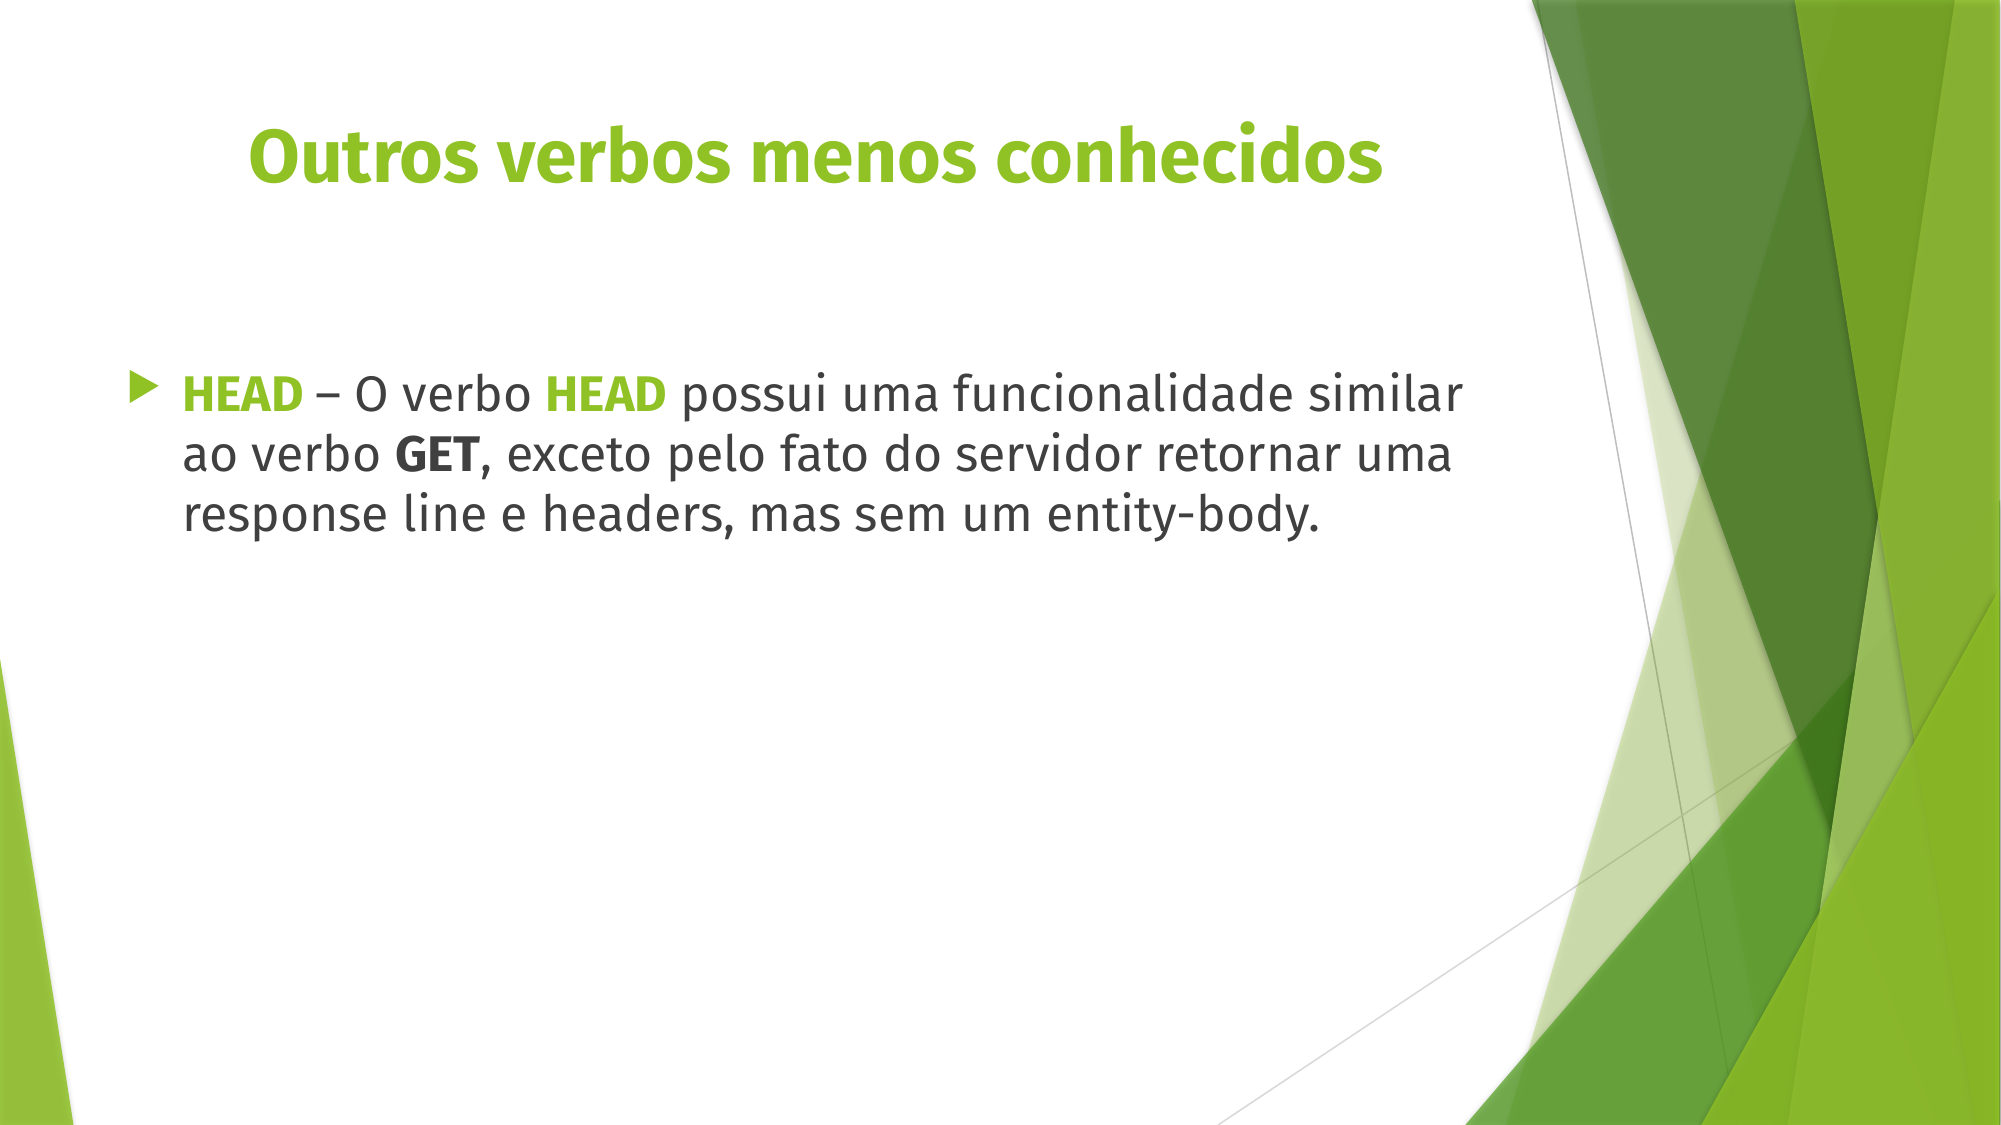

# Outros verbos menos conhecidos
HEAD – O verbo HEAD possui uma funcionalidade similar ao verbo GET, exceto pelo fato do servidor retornar uma response line e headers, mas sem um entity-body.